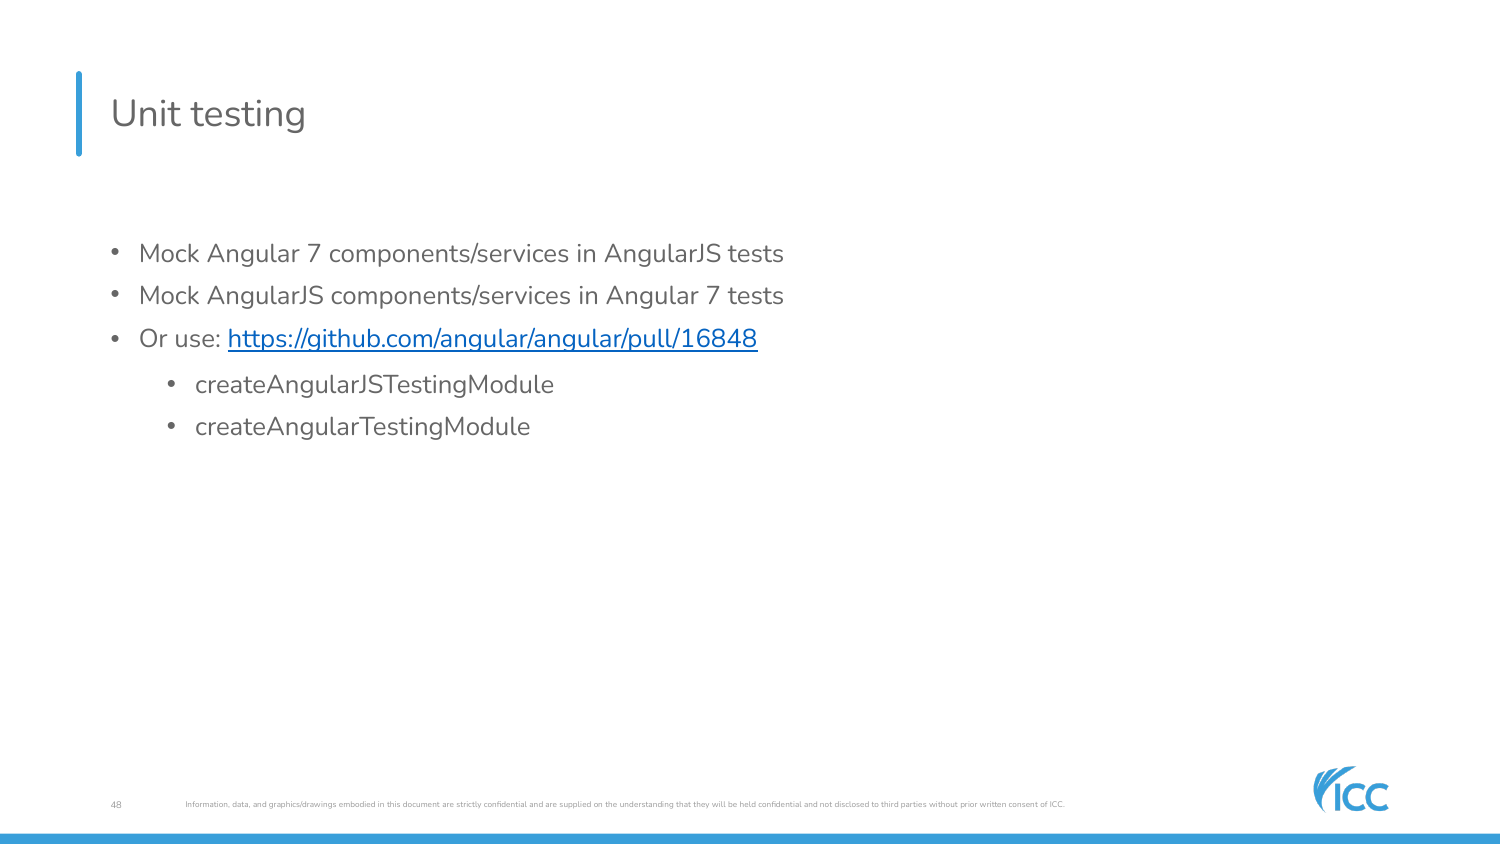

# Unit testing
Mock Angular 7 components/services in AngularJS tests
Mock AngularJS components/services in Angular 7 tests
Or use: https://github.com/angular/angular/pull/16848
createAngularJSTestingModule
createAngularTestingModule
48